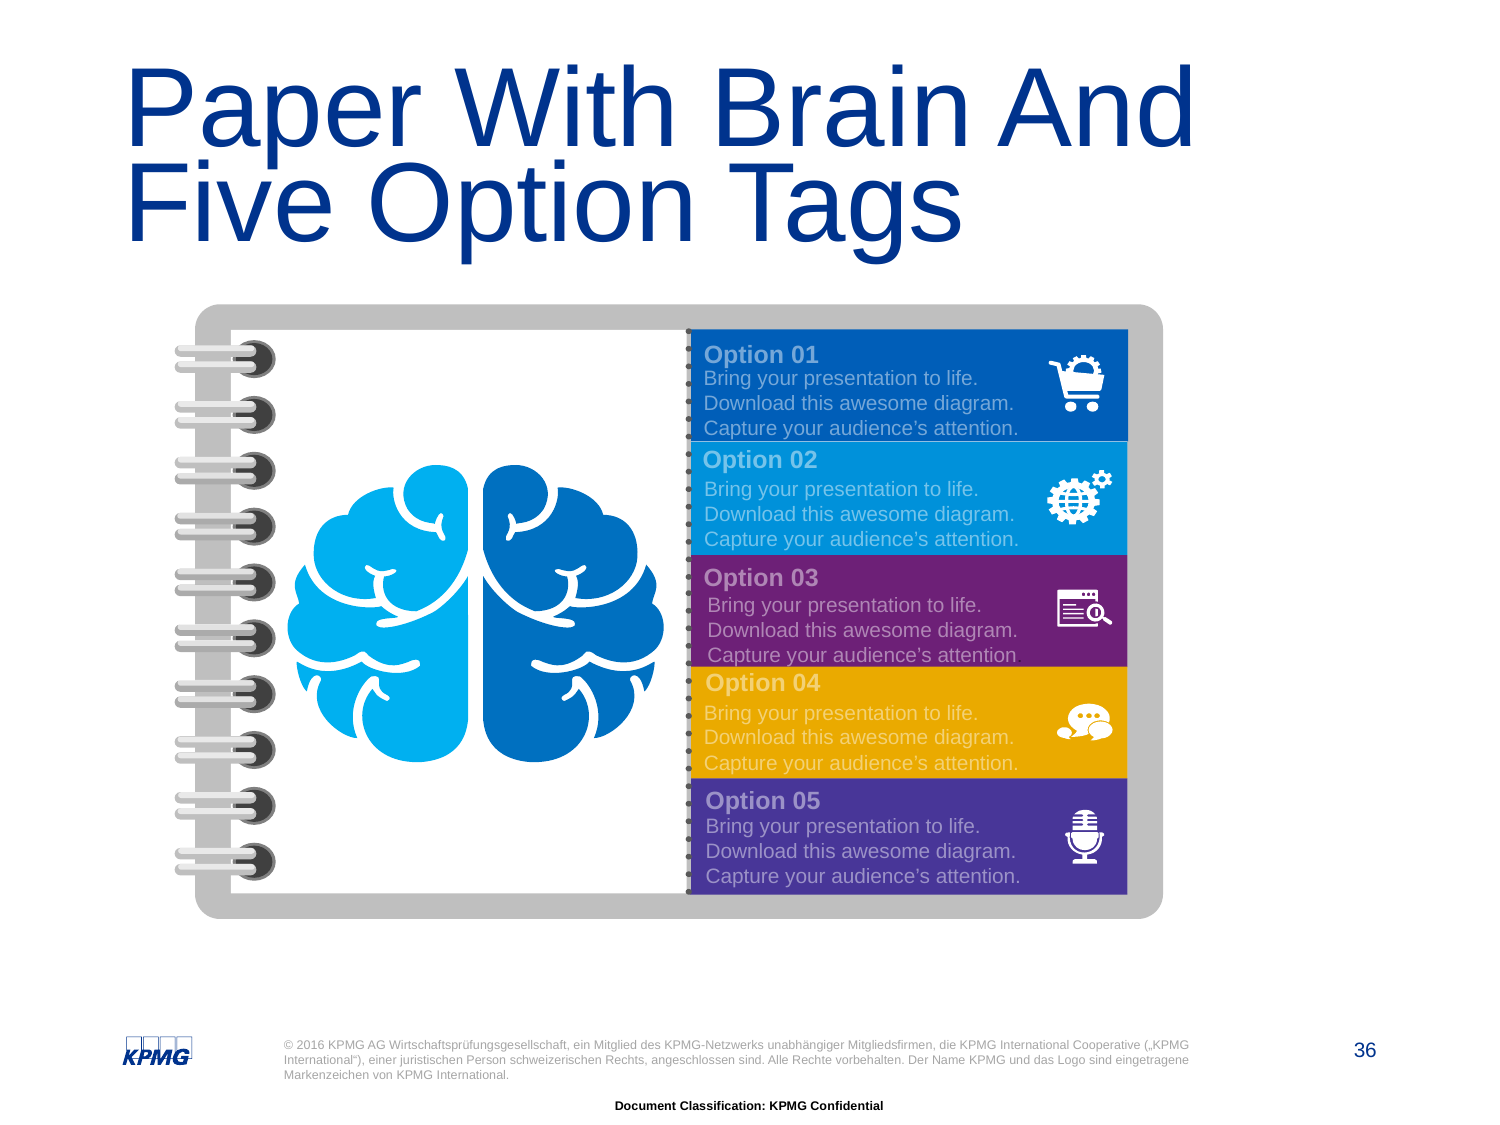

# Paper With Brain And Five Option Tags

Option 01
Bring your presentation to life. Download this awesome diagram. Capture your audience’s attention.

Option 02
Bring your presentation to life. Download this awesome diagram. Capture your audience’s attention.

Option 03
Bring your presentation to life.  Download this awesome diagram. Capture your audience’s attention.

Option 04
Bring your presentation to life. Download this awesome diagram. Capture your audience’s attention.

Option 05
Bring your presentation to life. Download this awesome diagram. Capture your audience’s attention.